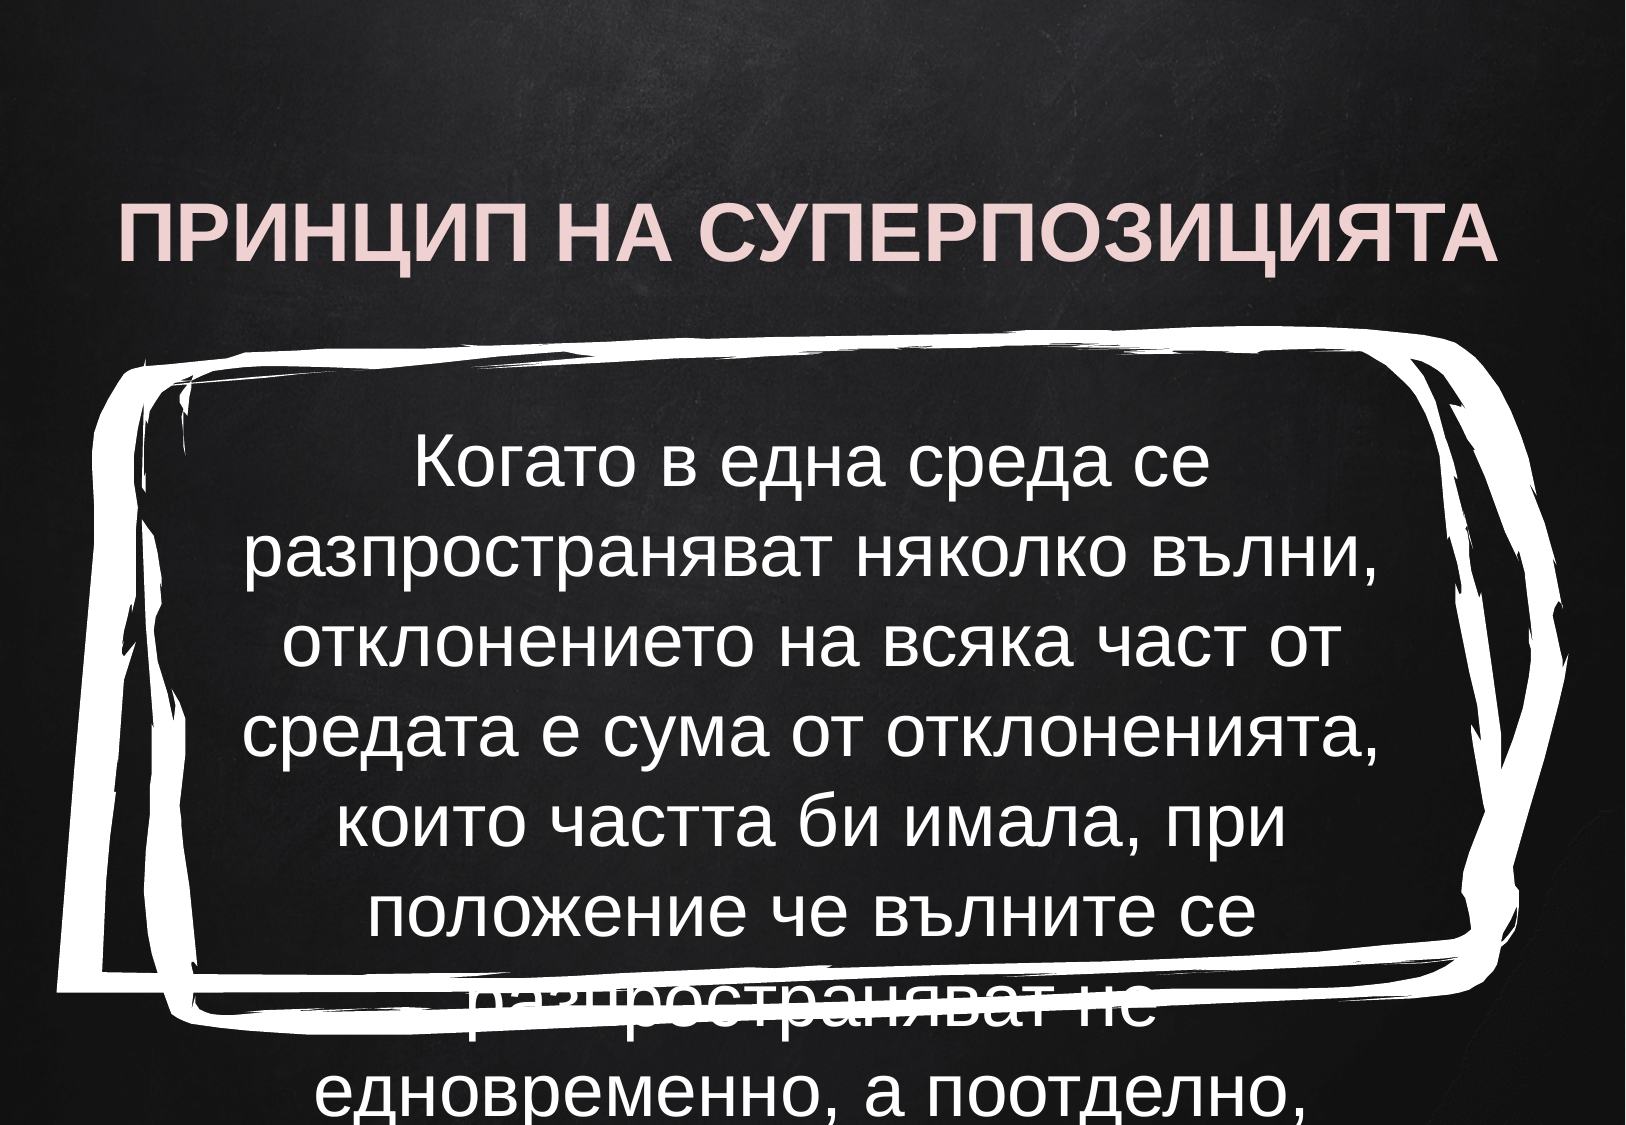

# ПРИНЦИП НА СУПЕРПОЗИЦИЯТА

Когато в една среда се разпространяват няколко вълни, отклонението на всяка част от средата е сума от отклоненията, които частта би имала, при положение че вълните се разпространяват не едновременно, а поотделно,